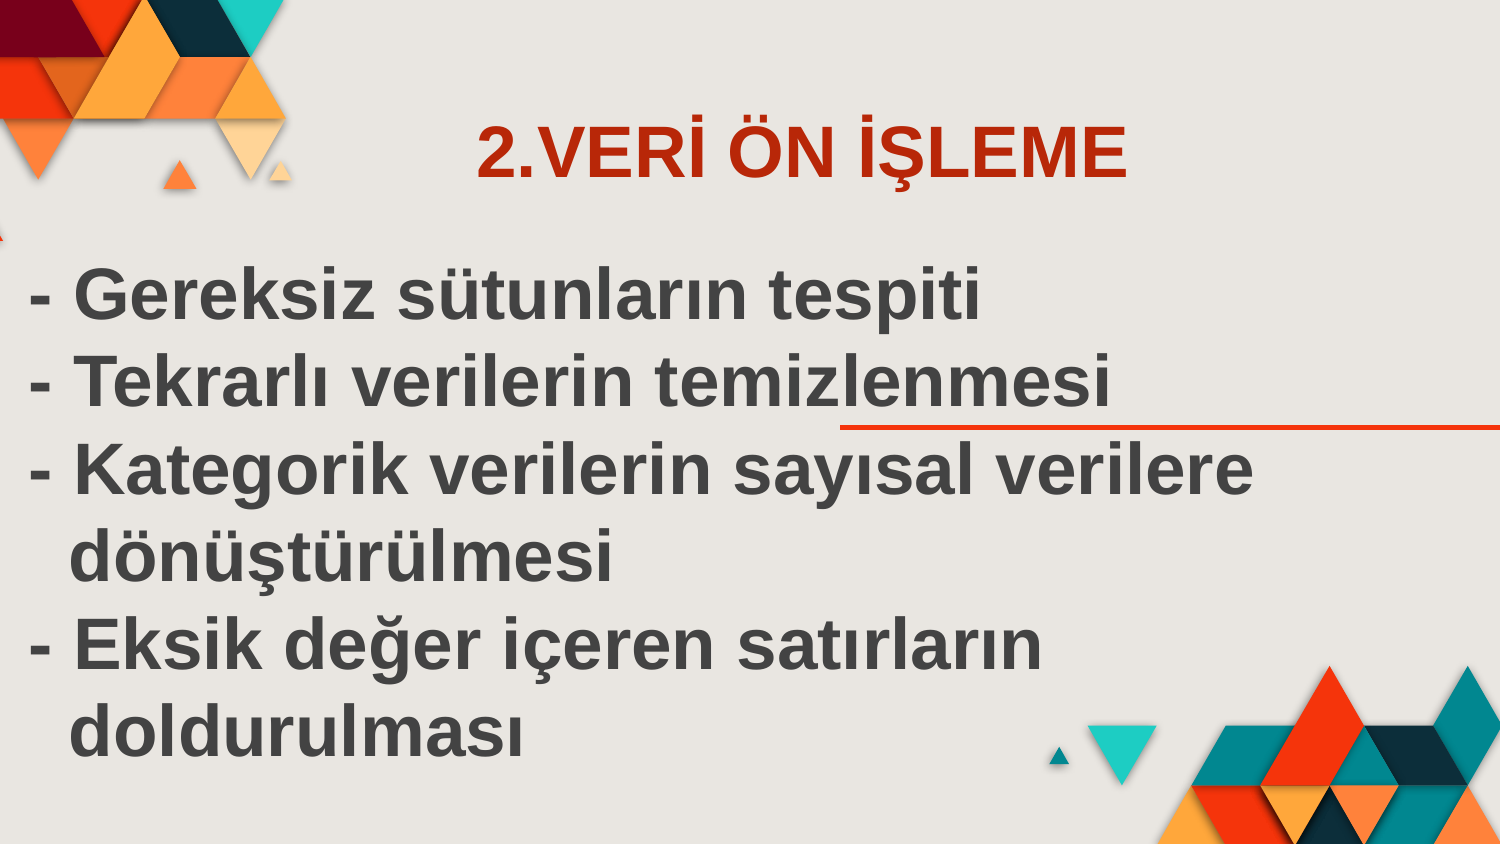

2.VERİ ÖN İŞLEME
- Gereksiz sütunların tespiti
- Tekrarlı verilerin temizlenmesi
- Kategorik verilerin sayısal verilere
  dönüştürülmesi
- Eksik değer içeren satırların
  doldurulması